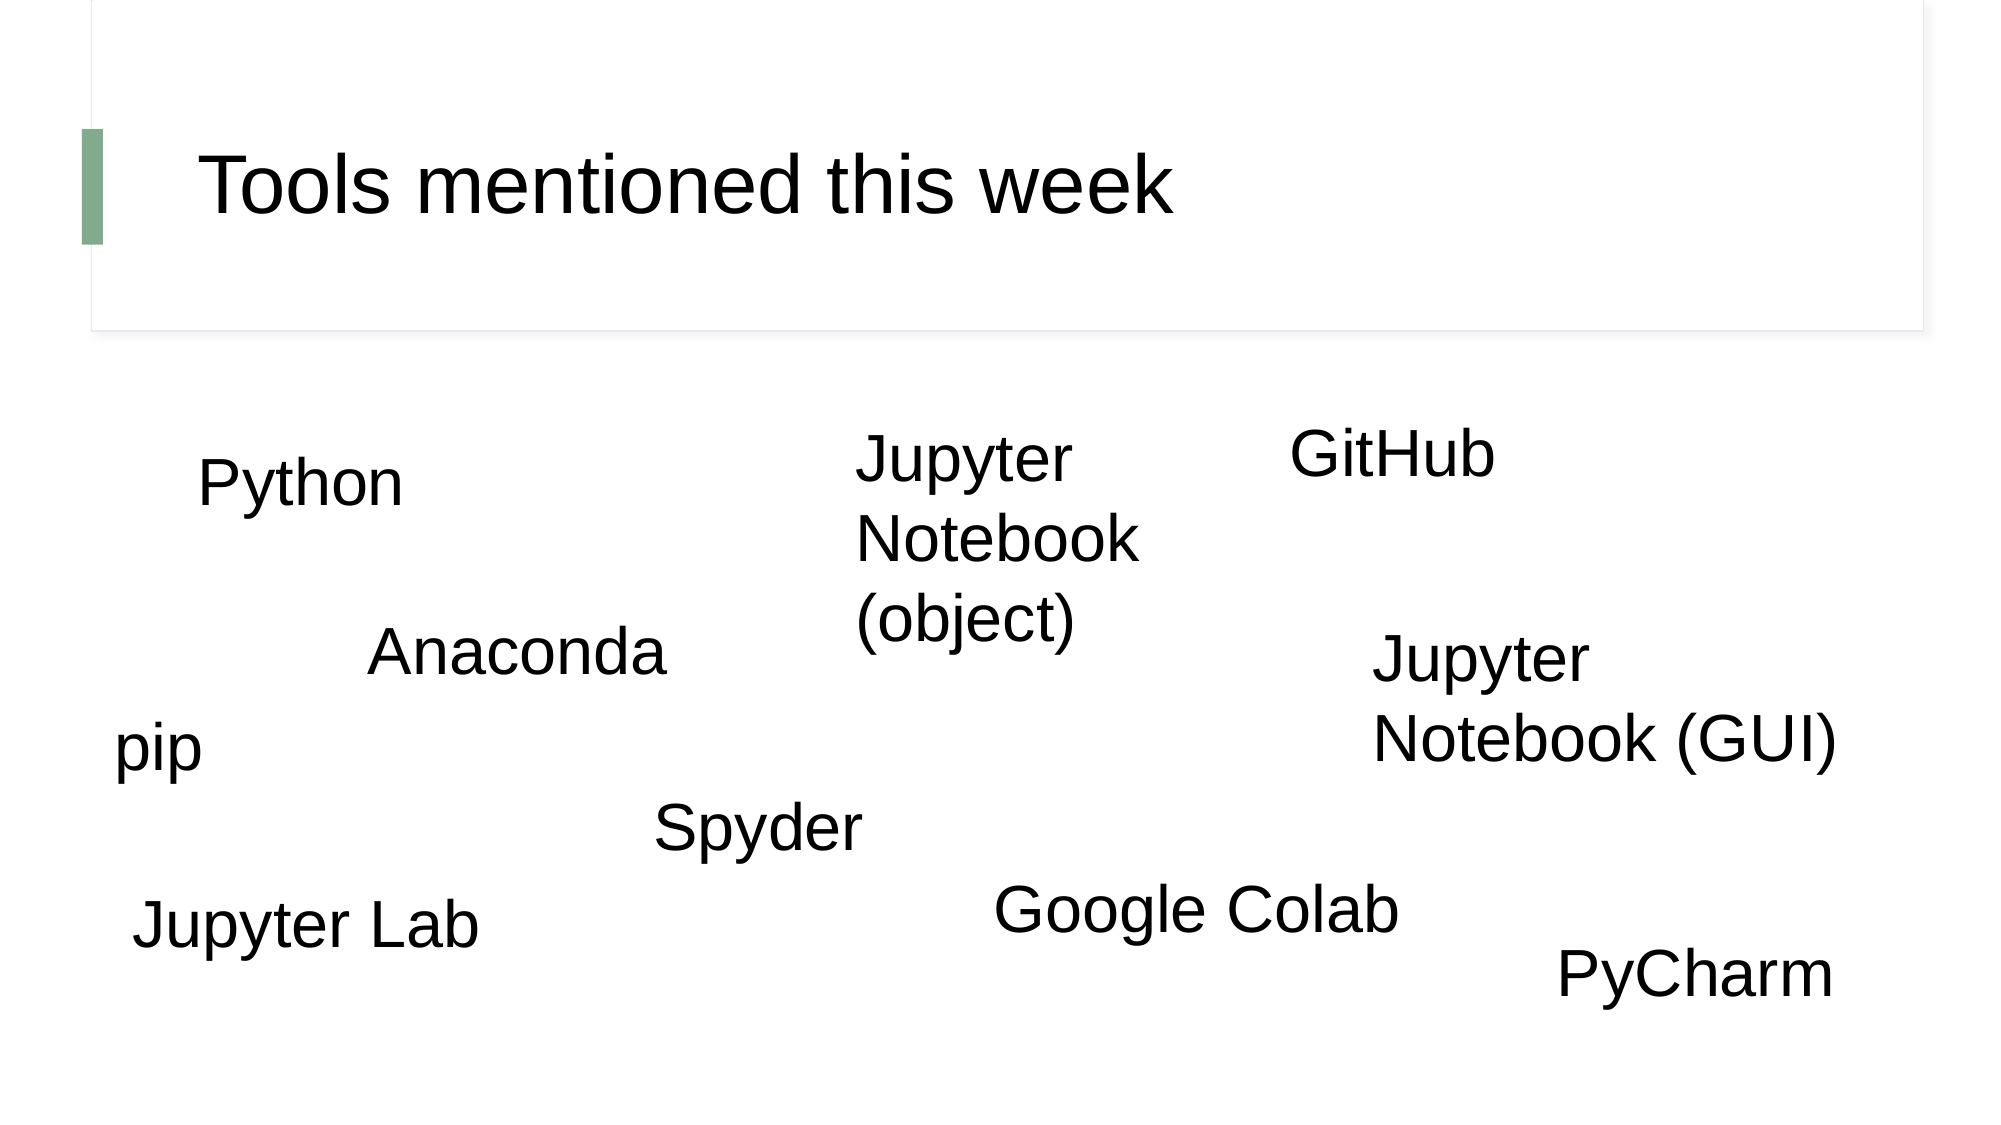

# Tools mentioned this week
GitHub

Jupyter Notebook (object)

Python

Anaconda

Jupyter Notebook (GUI)

pip

Spyder

Google Colab

Jupyter Lab

PyCharm